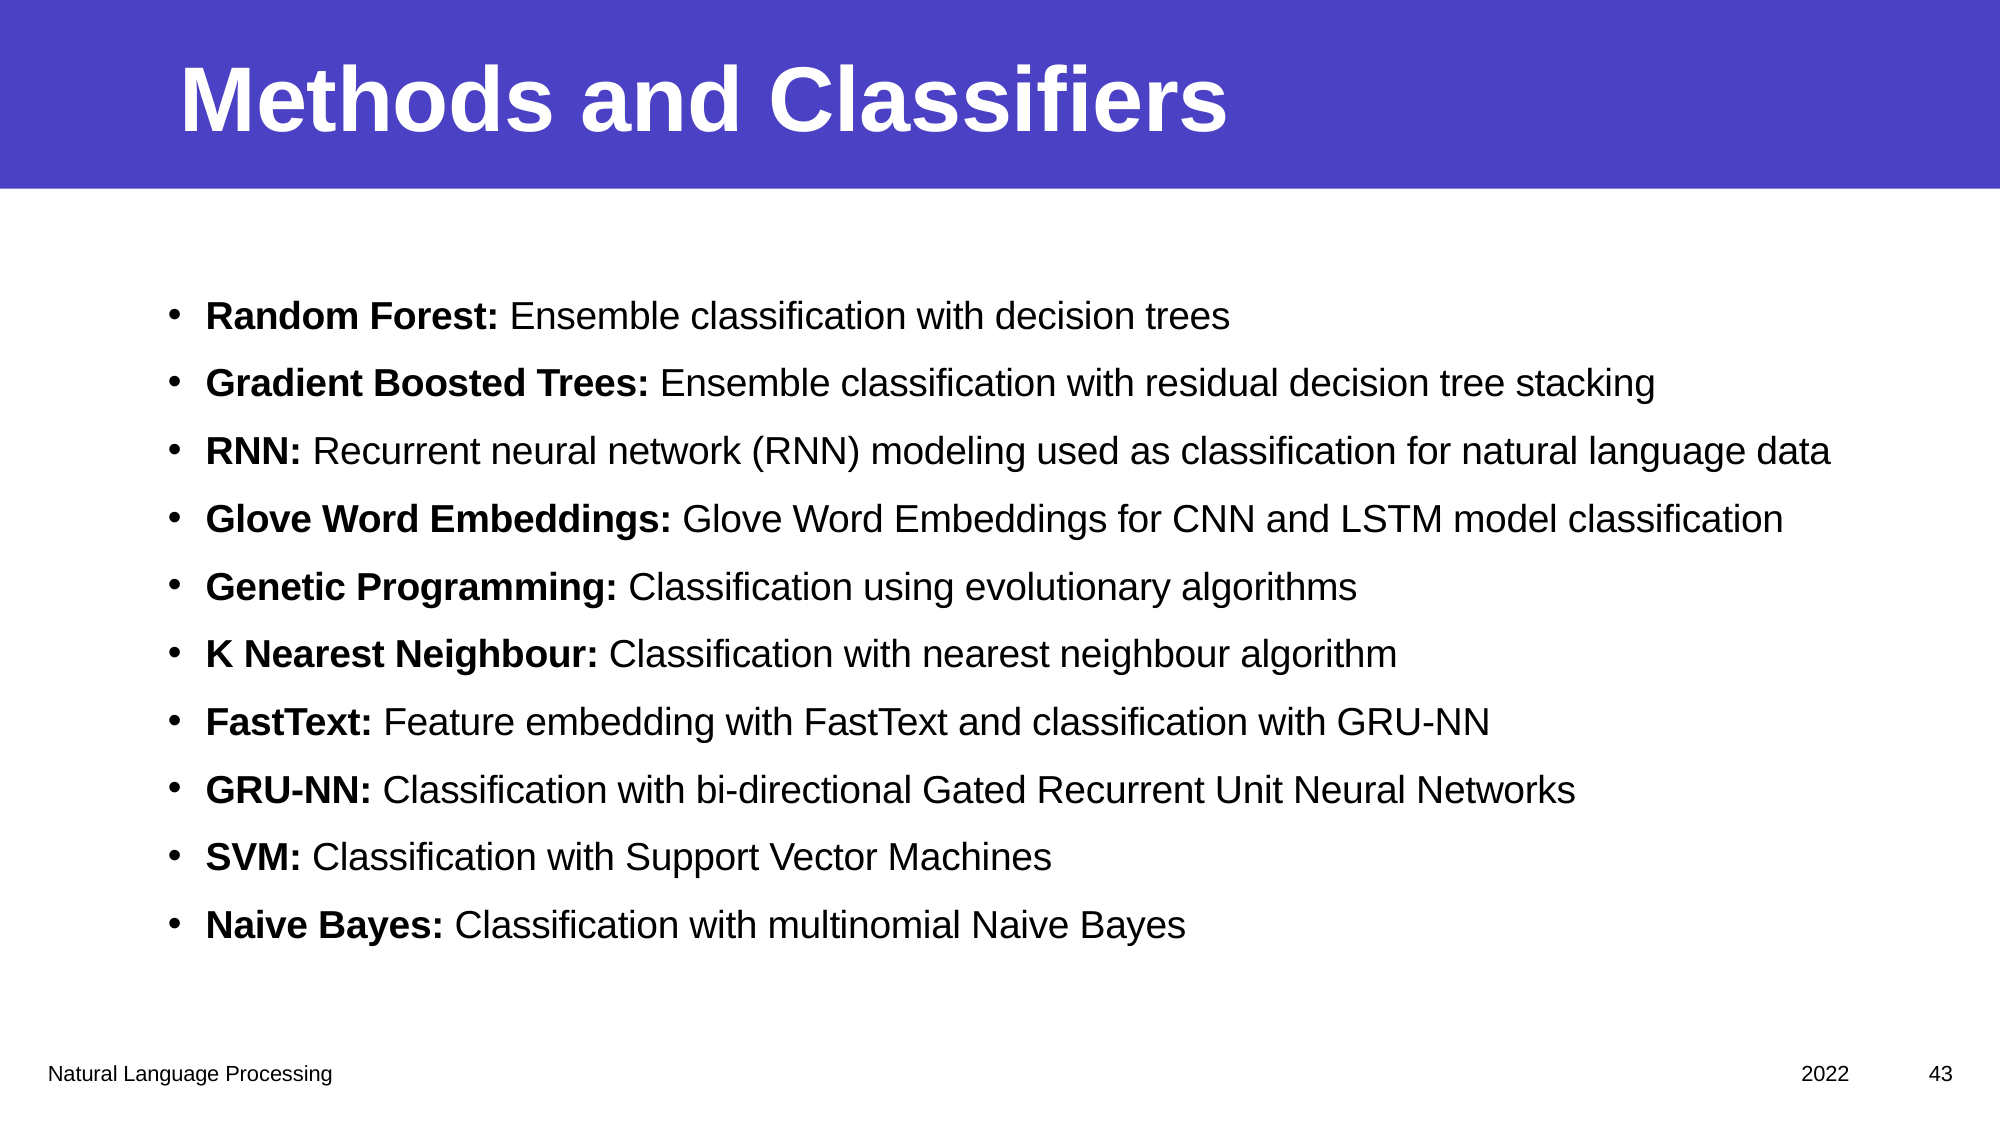

# Methods and Classifiers
Random Forest: Ensemble classification with decision trees
Gradient Boosted Trees: Ensemble classification with residual decision tree stacking
RNN: Recurrent neural network (RNN) modeling used as classification for natural language data
Glove Word Embeddings: Glove Word Embeddings for CNN and LSTM model classification
Genetic Programming: Classification using evolutionary algorithms
K Nearest Neighbour: Classification with nearest neighbour algorithm
FastText: Feature embedding with FastText and classification with GRU-NN
GRU-NN: Classification with bi-directional Gated Recurrent Unit Neural Networks
SVM: Classification with Support Vector Machines
Naive Bayes: Classification with multinomial Naive Bayes

2022
Natural Language Processing
43